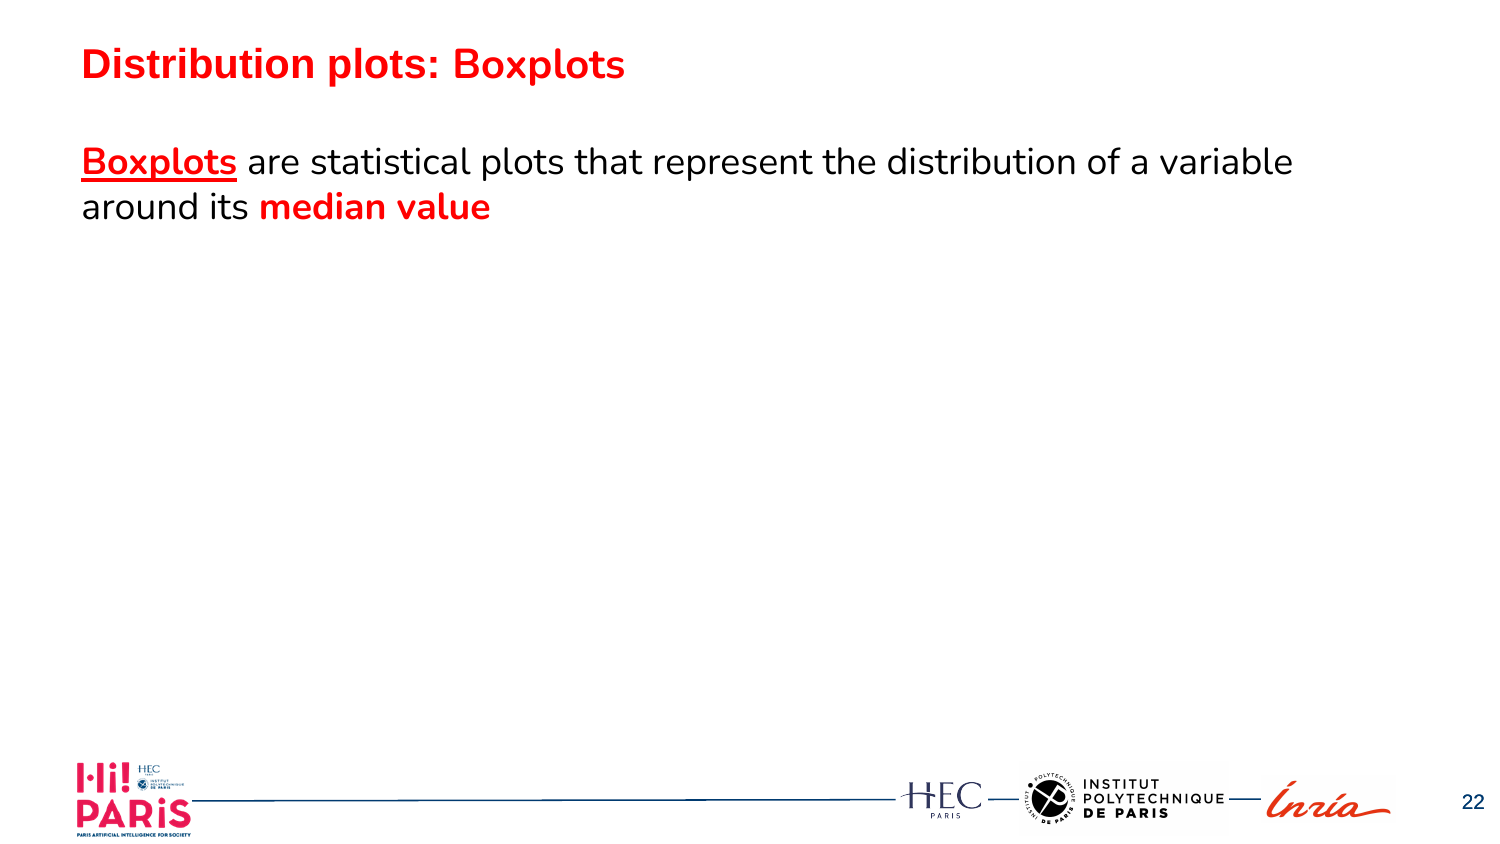

# Distribution plots: Boxplots
Boxplots are statistical plots that represent the distribution of a variable around its median value